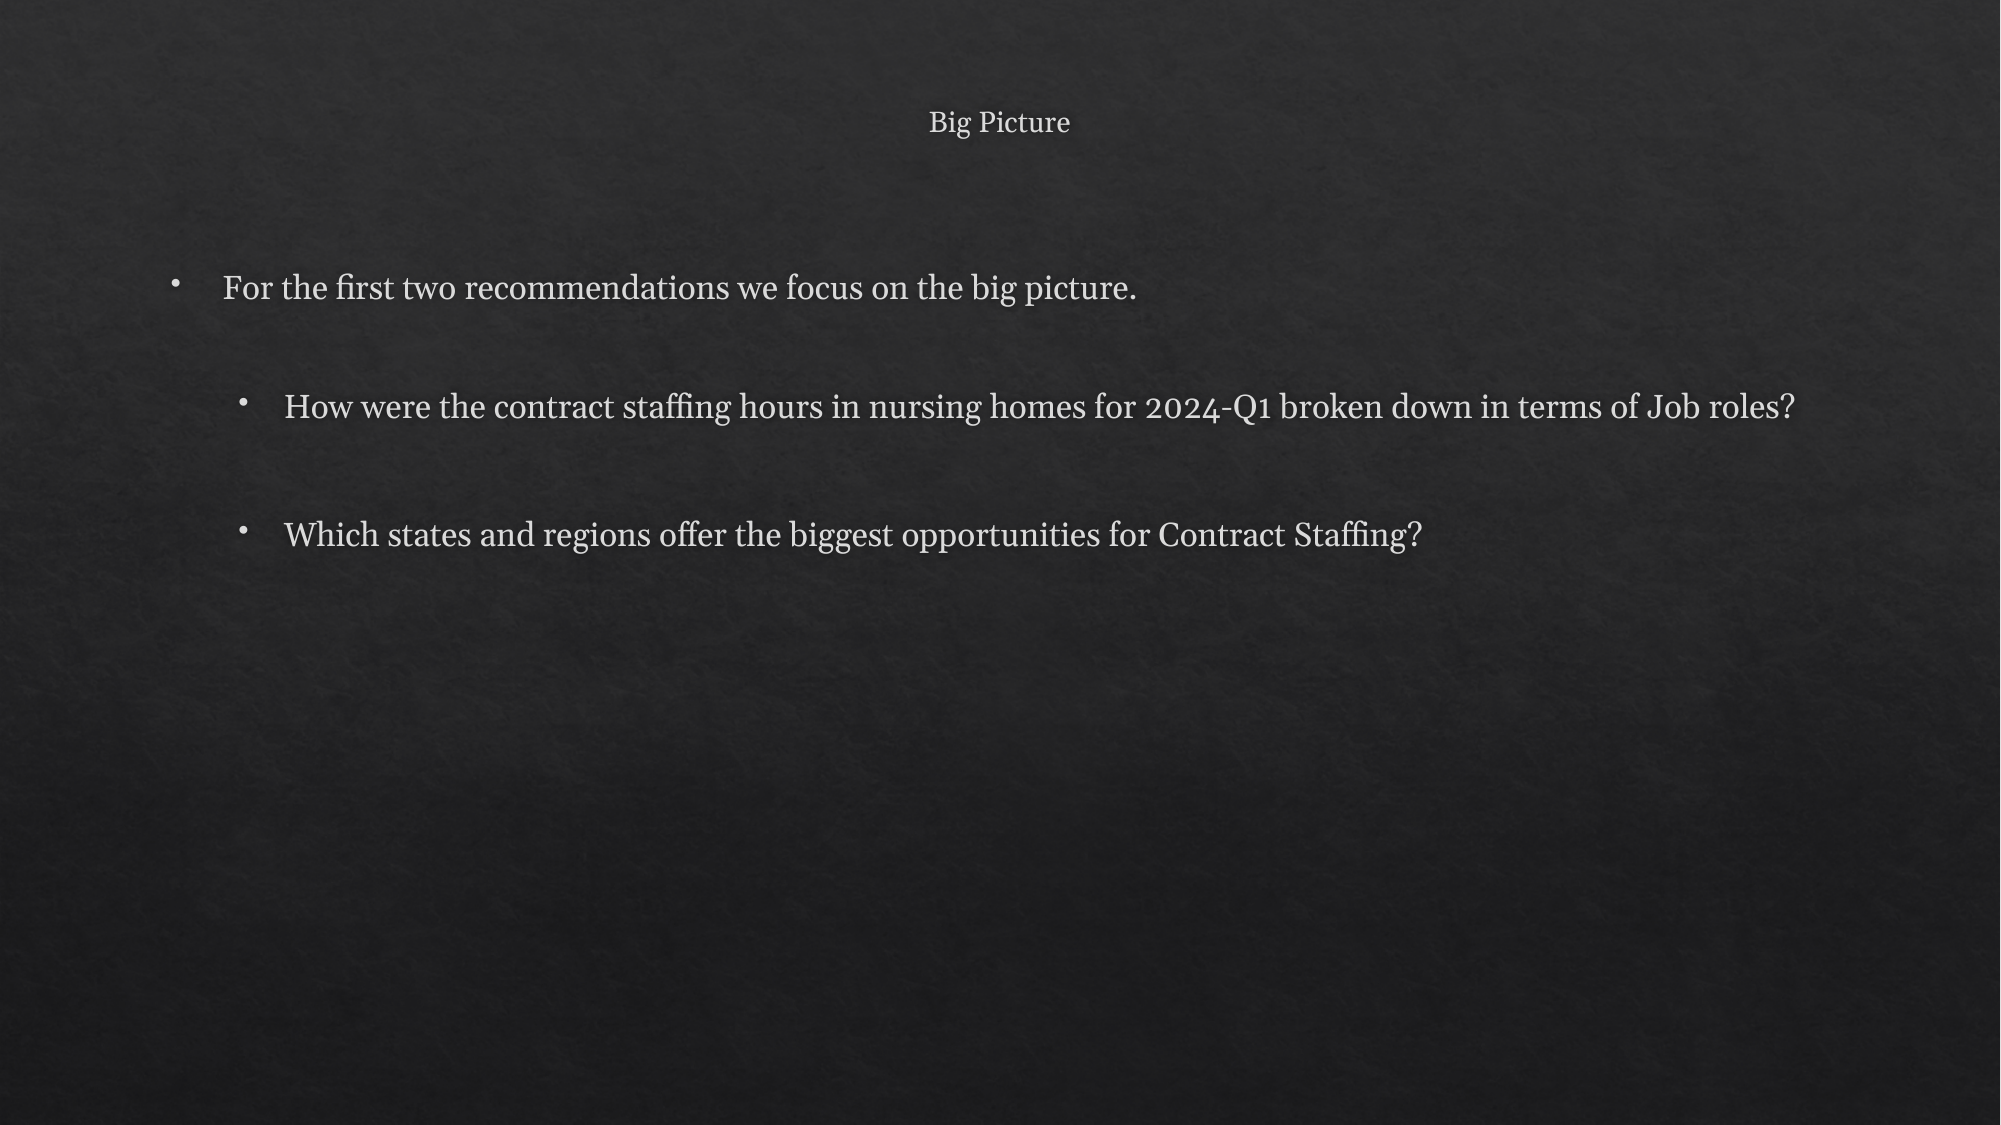

# Big Picture
For the first two recommendations we focus on the big picture.

How were the contract staffing hours in nursing homes for 2024-Q1 broken down in terms of Job roles?

Which states and regions offer the biggest opportunities for Contract Staffing?